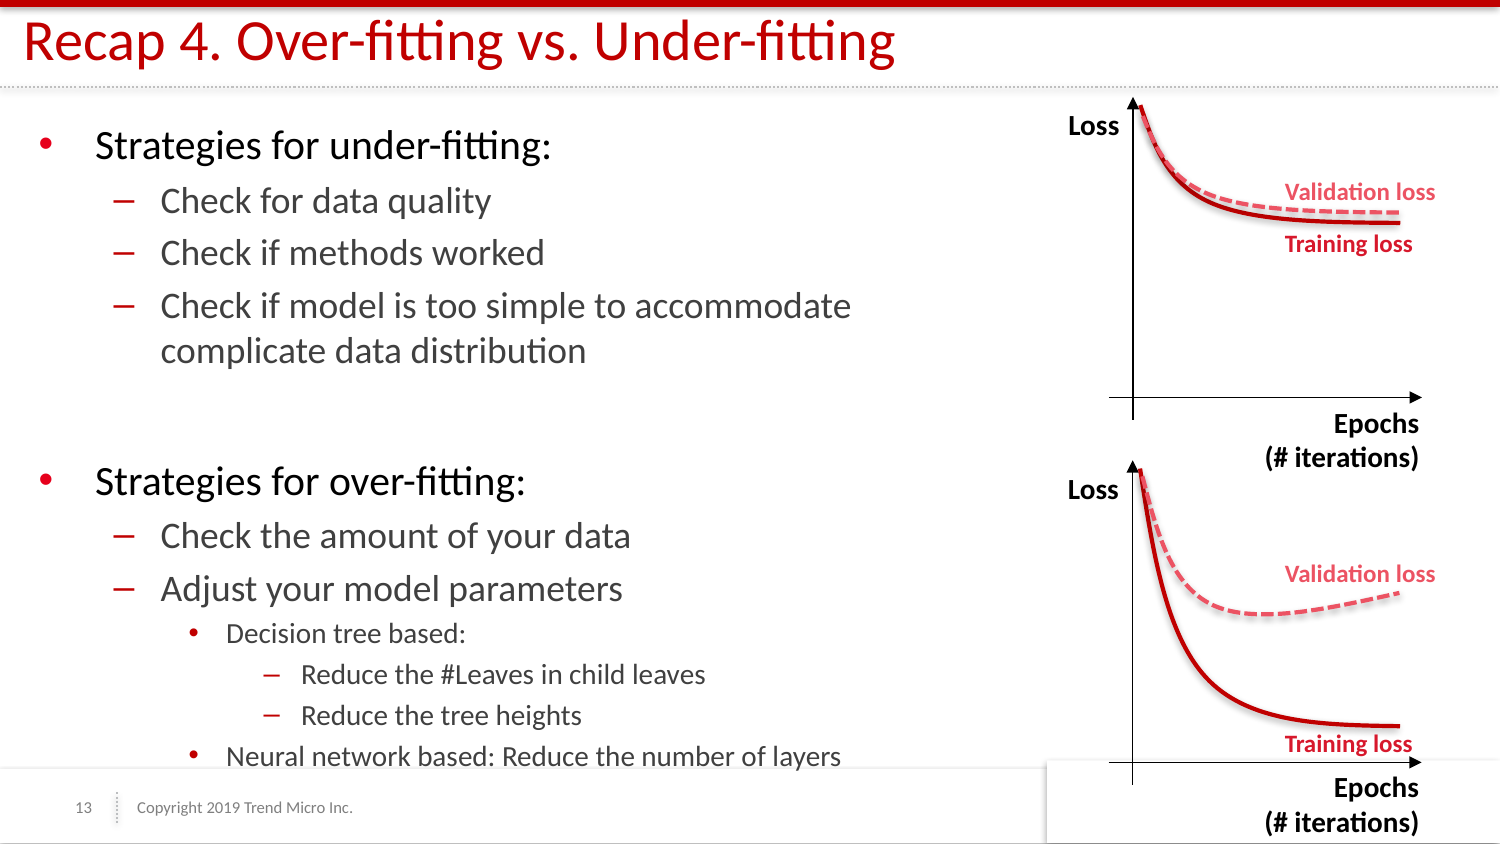

# Recap 4. Over-fitting vs. Under-fitting
Loss

Validation loss
Training loss
Epochs
(# iterations)
Strategies for under-fitting:
Check for data quality
Check if methods worked
Check if model is too simple to accommodate
complicate data distribution

Strategies for over-fitting:
Check the amount of your data
Adjust your model parameters
Decision tree based:
Reduce the #Leaves in child leaves
Reduce the tree heights
Neural network based: Reduce the number of layers

Loss

Validation loss
Training loss
Epochs
(# iterations)